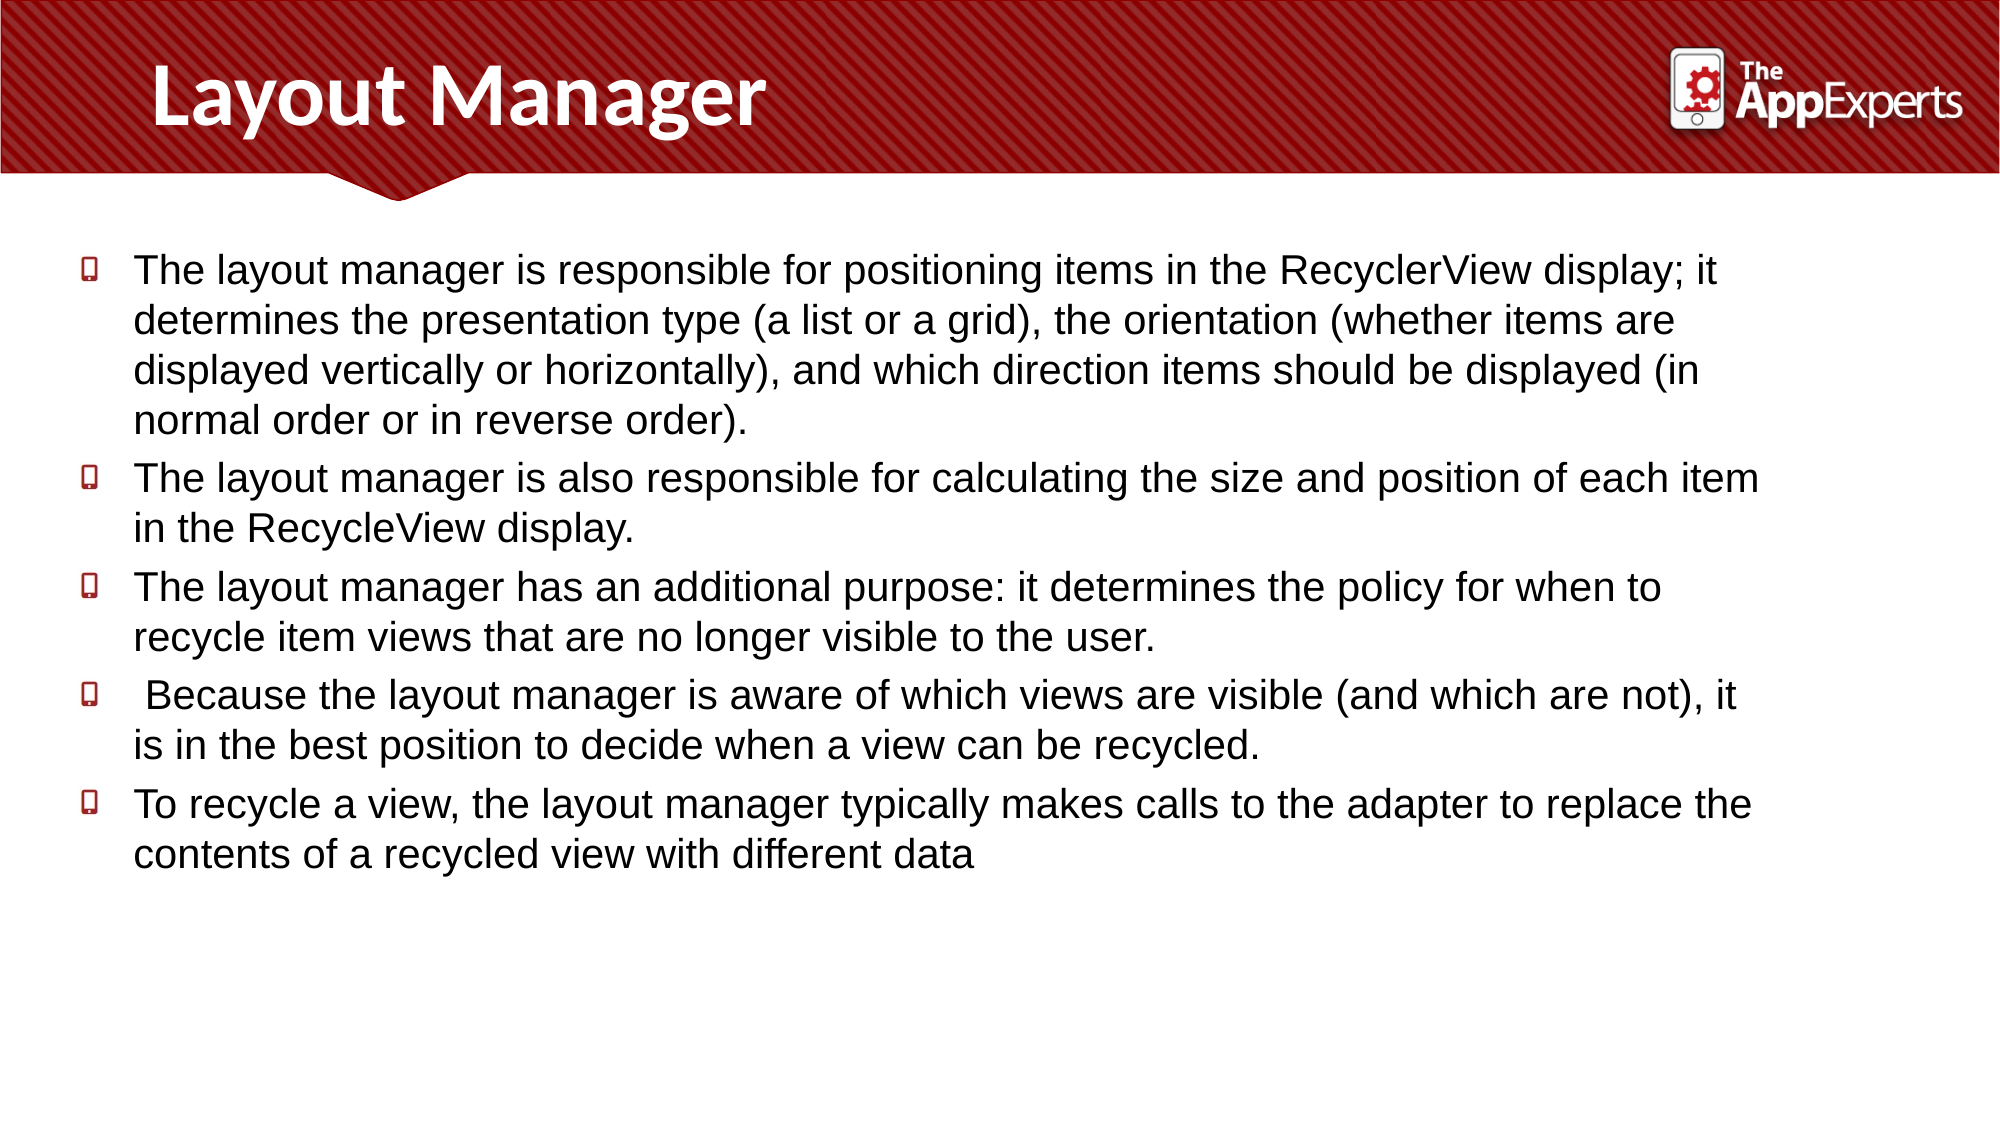

Layout Manager

The layout manager is responsible for positioning items in the RecyclerView display; it determines the presentation type (a list or a grid), the orientation (whether items are displayed vertically or horizontally), and which direction items should be displayed (in normal order or in reverse order).
The layout manager is also responsible for calculating the size and position of each item in the RecycleView display.
The layout manager has an additional purpose: it determines the policy for when to recycle item views that are no longer visible to the user.
 Because the layout manager is aware of which views are visible (and which are not), it is in the best position to decide when a view can be recycled.
To recycle a view, the layout manager typically makes calls to the adapter to replace the contents of a recycled view with different data